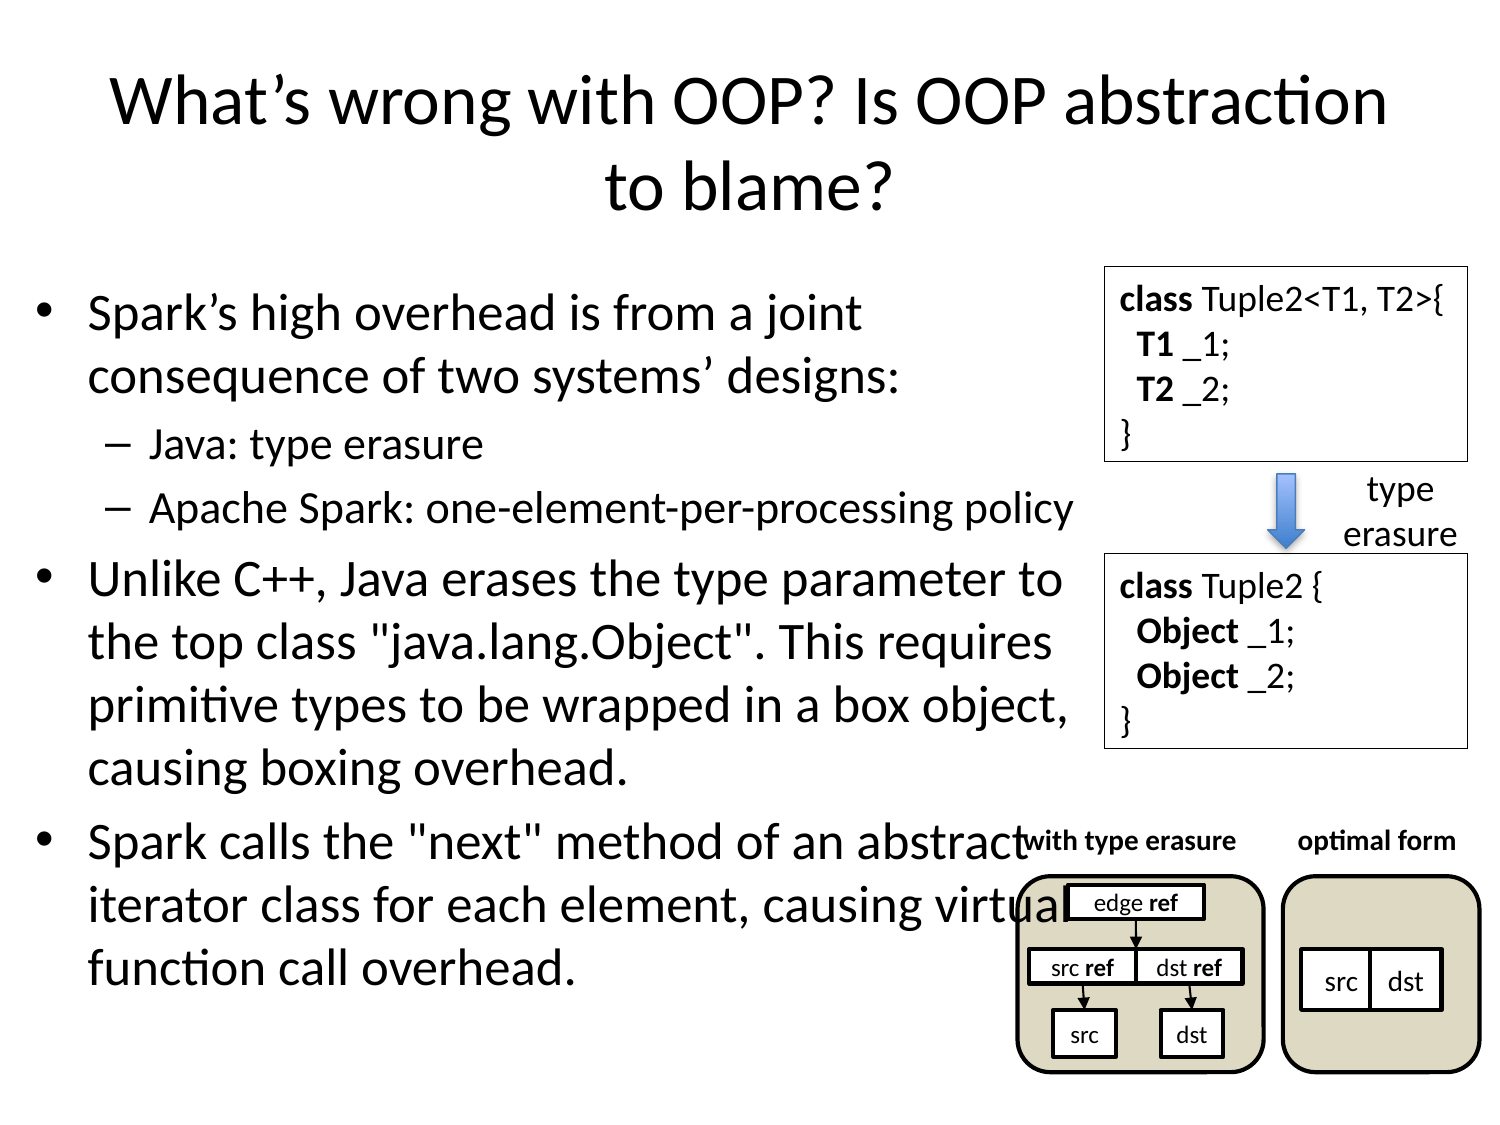

# What’s wrong with OOP? Is OOP abstraction to blame?

Spark’s high overhead is from a joint consequence of two systems’ designs:
Java: type erasure
Apache Spark: one-element-per-processing policy
Unlike C++, Java erases the type parameter to the top class "java.lang.Object". This requires primitive types to be wrapped in a box object, causing boxing overhead.
Spark calls the "next" method of an abstract iterator class for each element, causing virtual function call overhead.
class Tuple2<T1, T2>{
  T1 _1;
  T2 _2;
}
type erasure

class Tuple2 {
  Object _1;
  Object _2;
}
optimal form
with type erasure

edge ref
dst
src
src ref
dst ref
src
dst